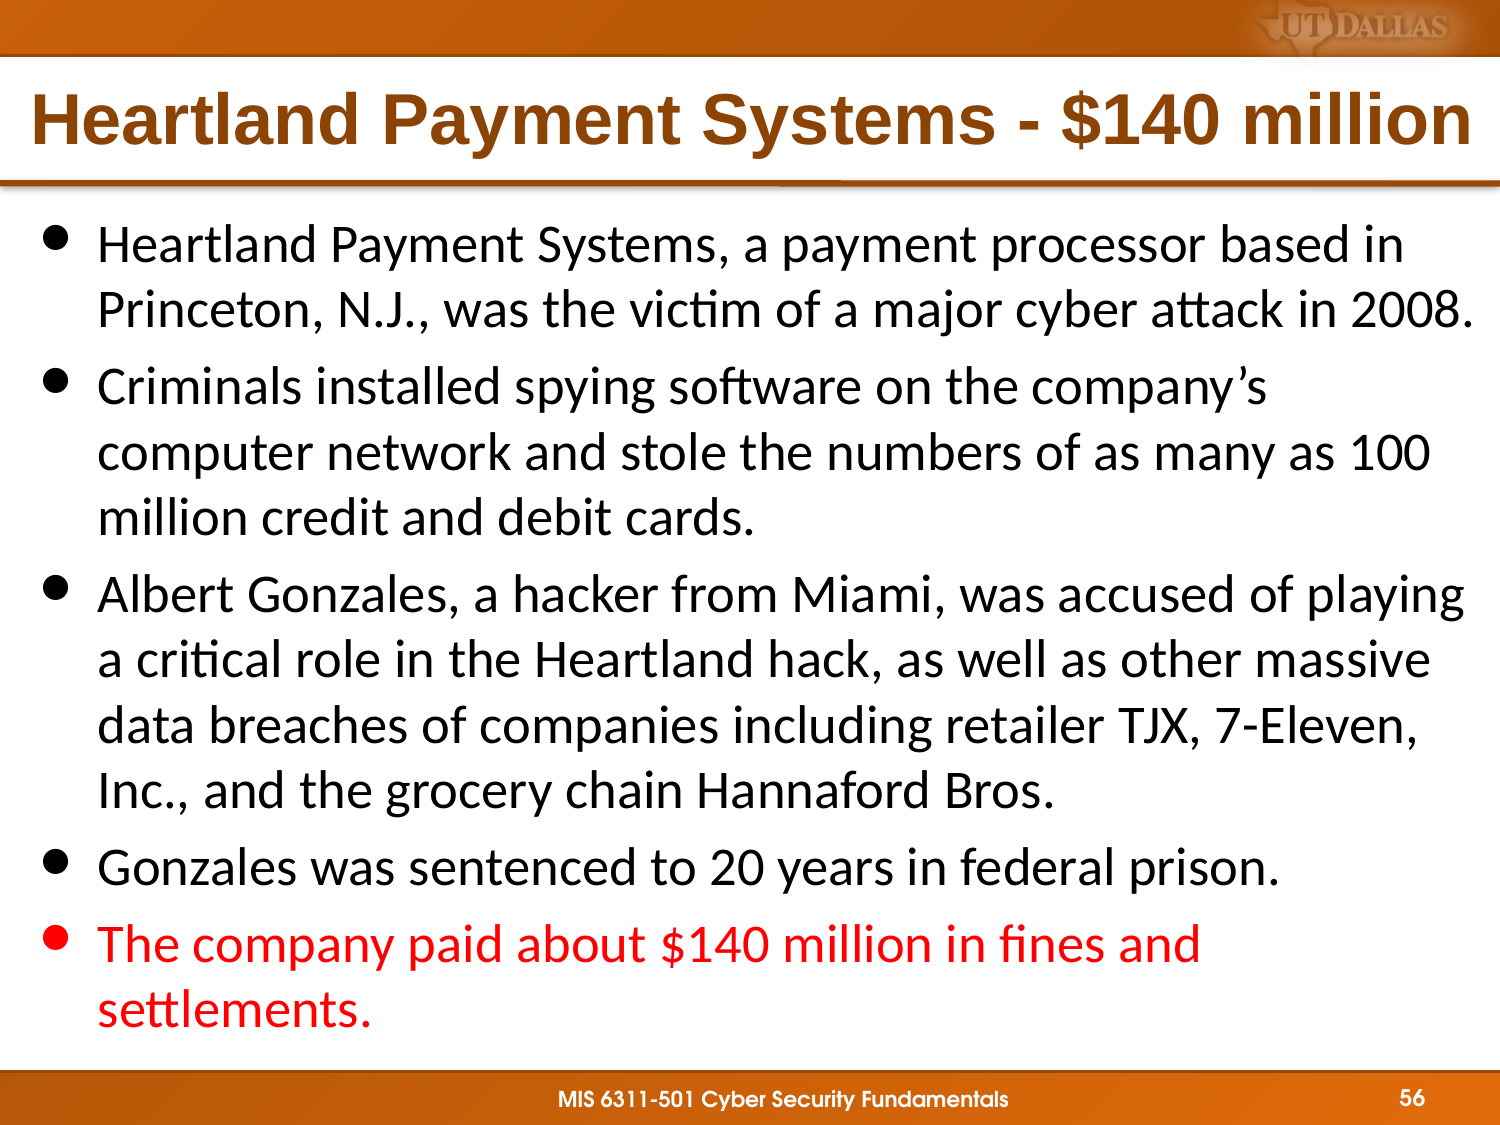

# Heartland Payment Systems - $140 million
Heartland Payment Systems, a payment processor based in Princeton, N.J., was the victim of a major cyber attack in 2008.
Criminals installed spying software on the company’s computer network and stole the numbers of as many as 100 million credit and debit cards.
Albert Gonzales, a hacker from Miami, was accused of playing a critical role in the Heartland hack, as well as other massive data breaches of companies including retailer TJX, 7-Eleven, Inc., and the grocery chain Hannaford Bros.
Gonzales was sentenced to 20 years in federal prison.
The company paid about $140 million in fines and settlements.
56